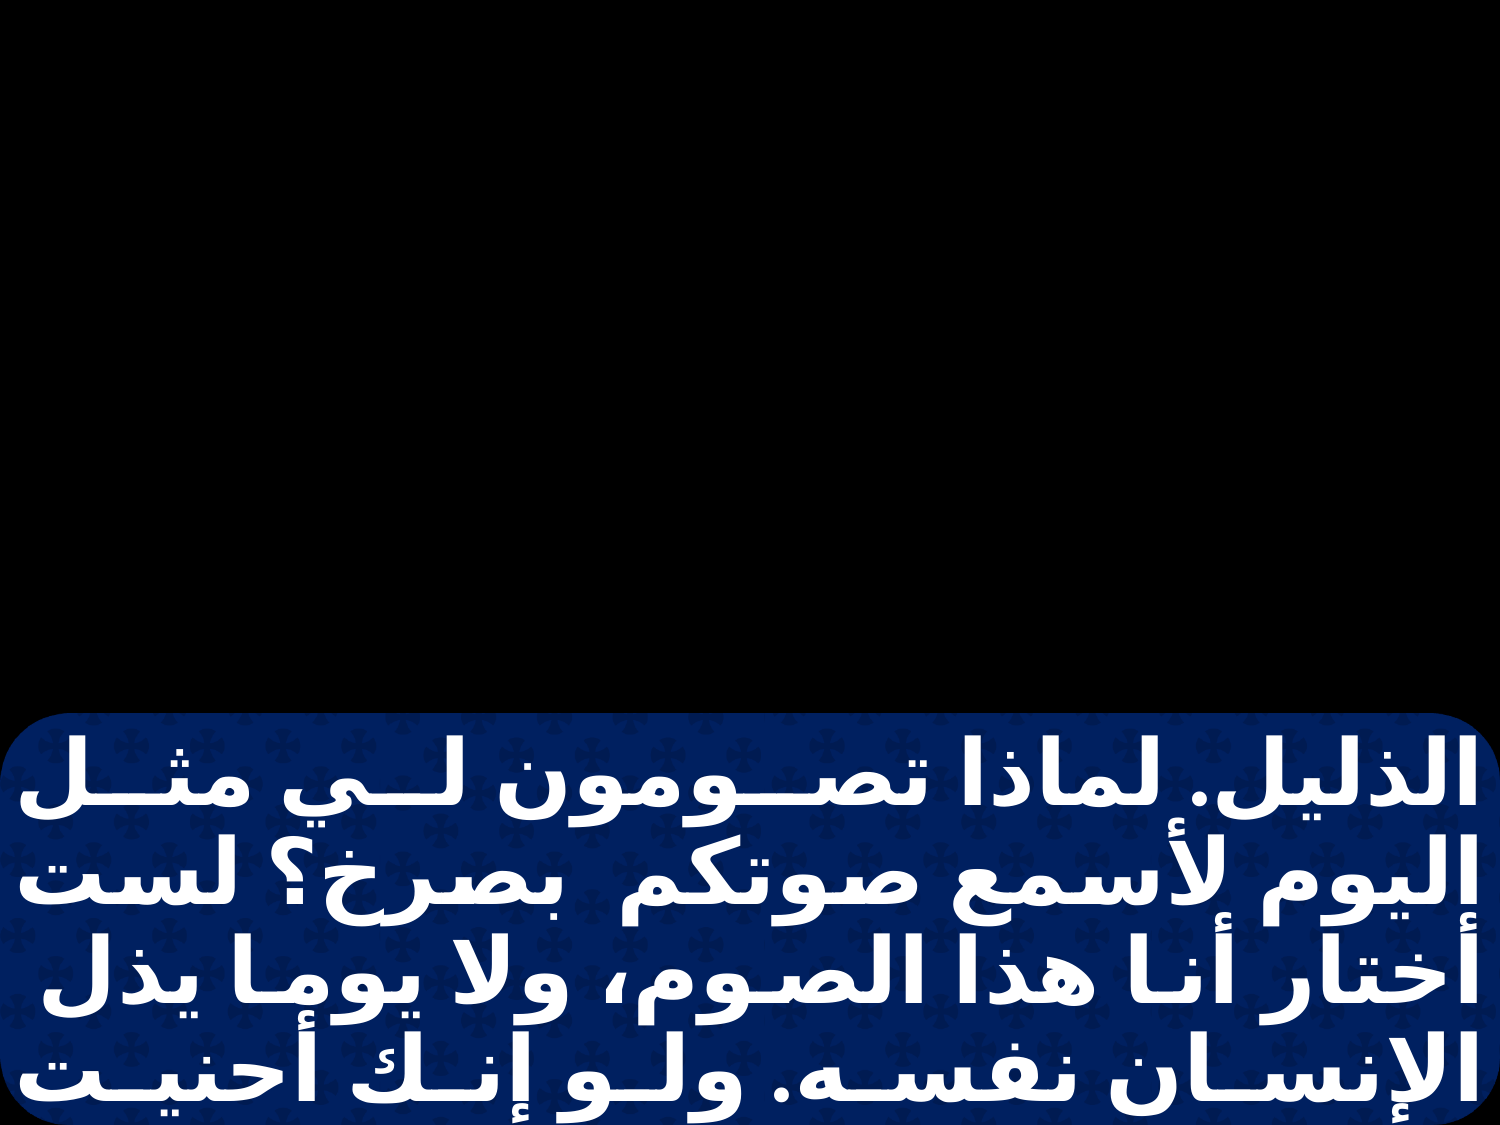

الذليل. لماذا تصومون لي مثل اليوم لأسمع صوتكم  بصرخ؟ لست أختار أنا هذا الصوم، ولا يوما يذل  الإنسان نفسه. ولو إنك أحنيت عنقك مثل الطوق،  وتفرش مسحا ورمادا تحتك، أتدعون هذا صوما